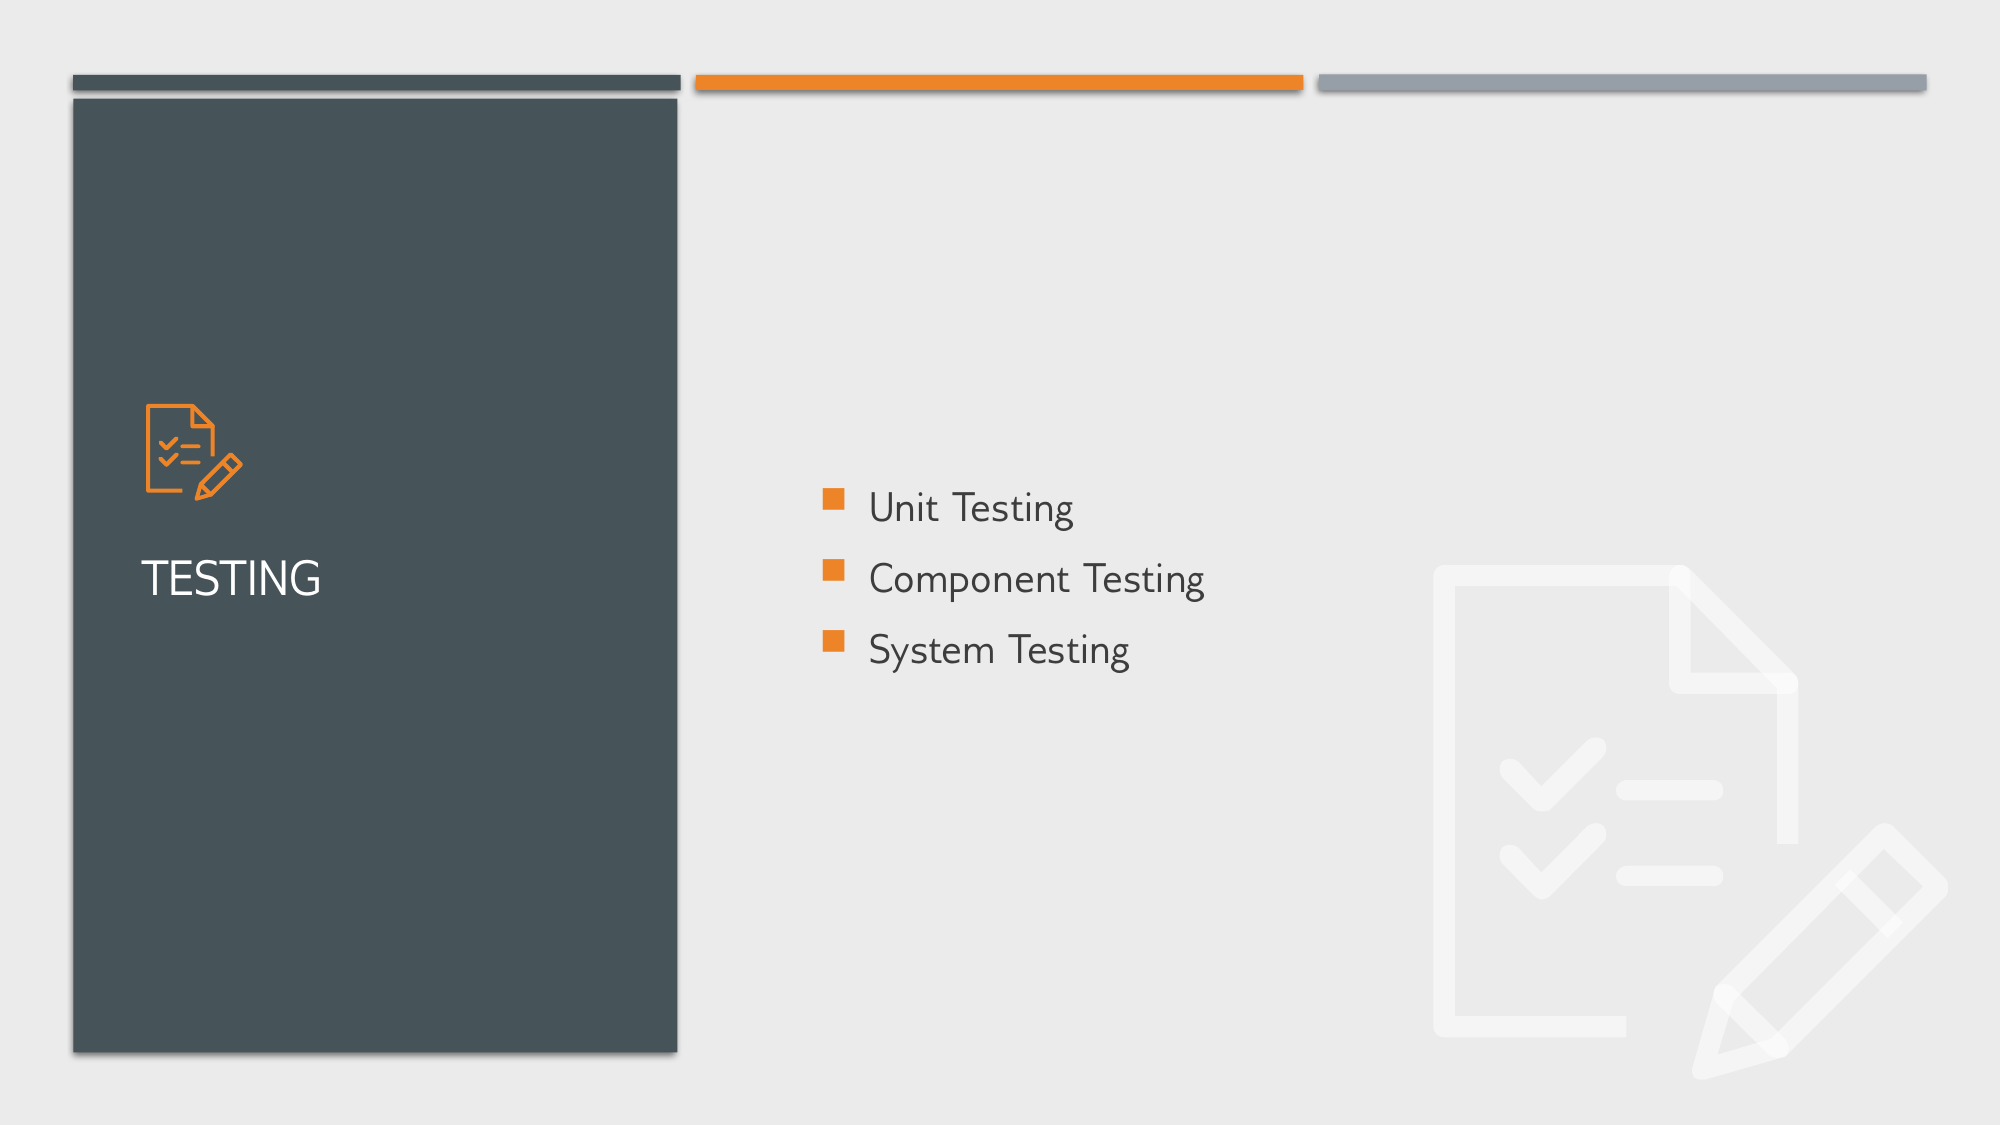

Unit Testing
Component Testing
System Testing

# TESTing